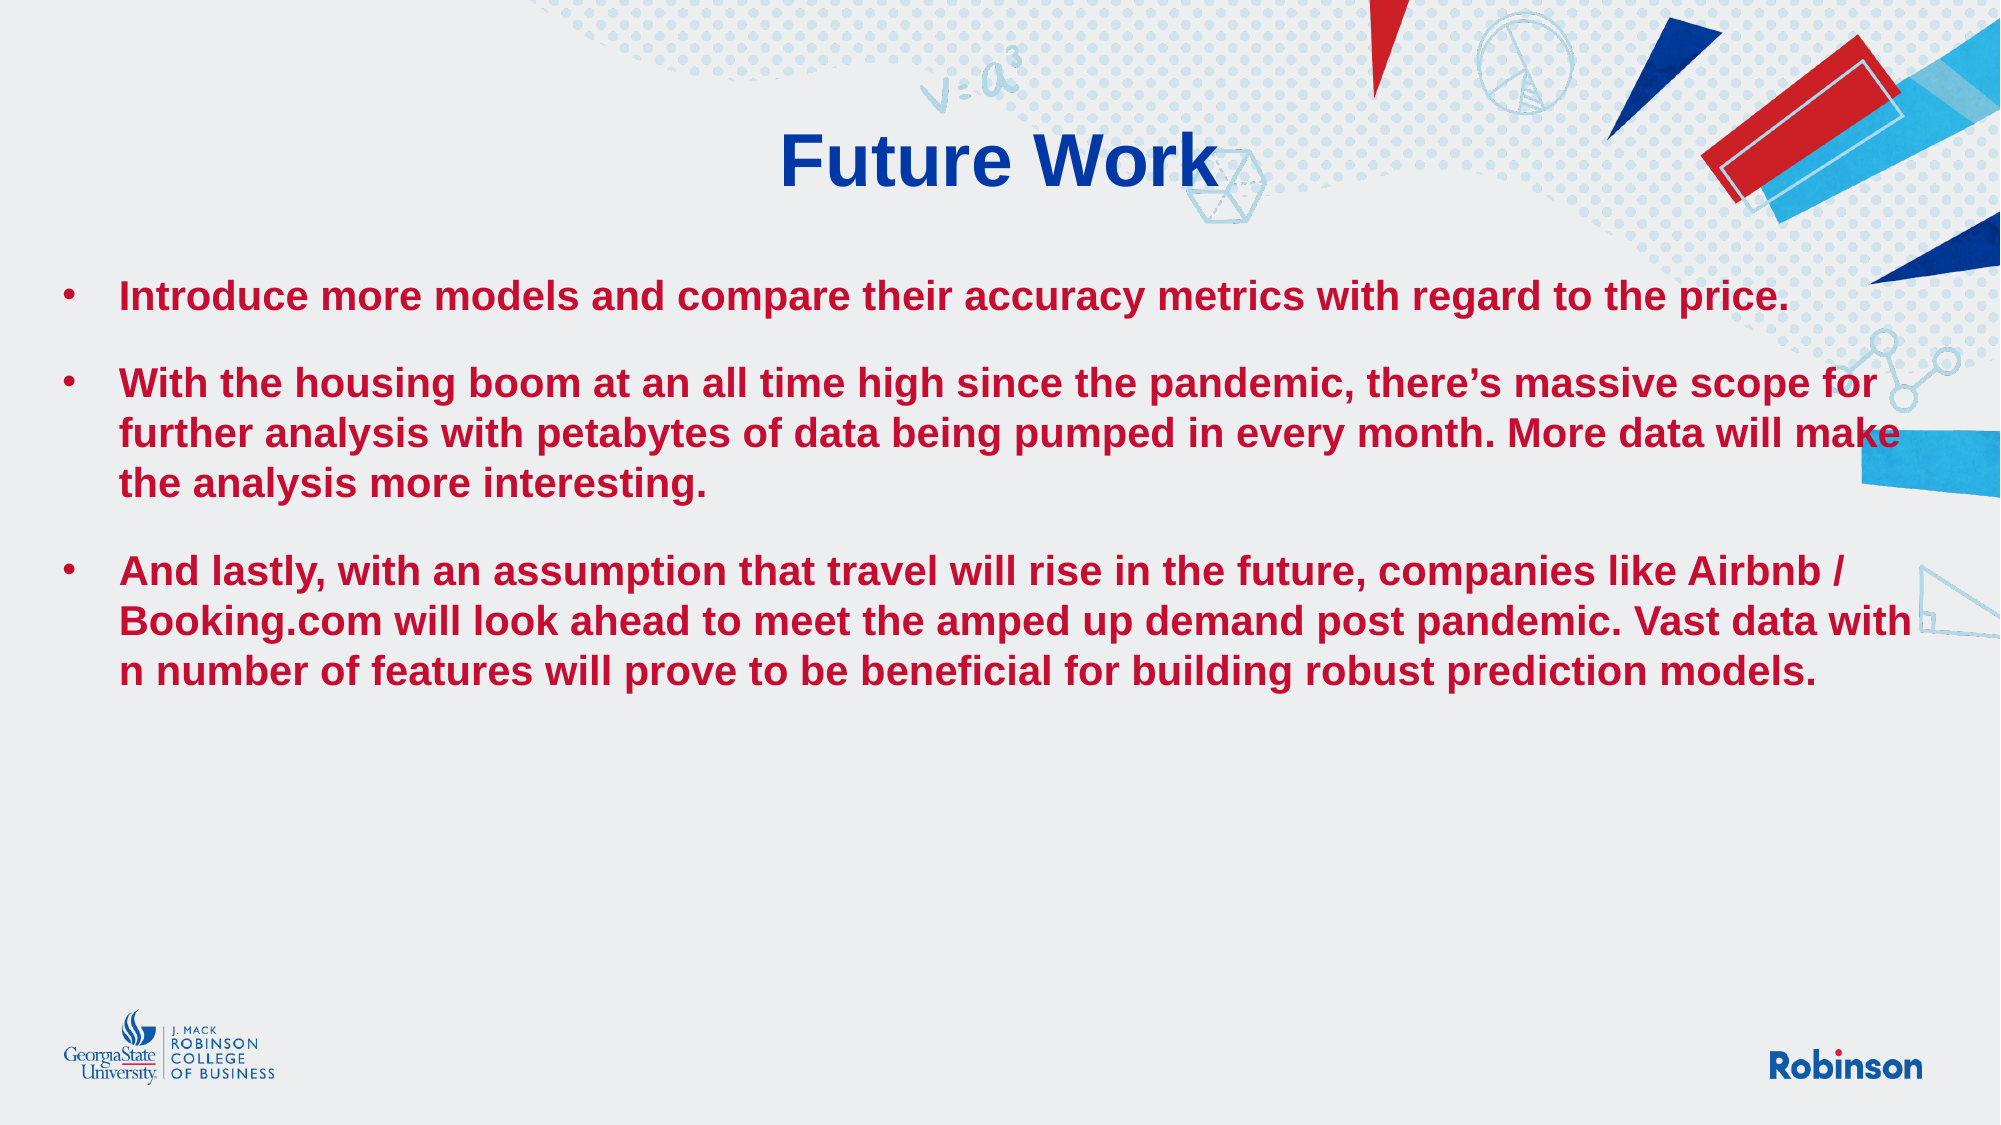

# Future Work
Introduce more models and compare their accuracy metrics with regard to the price.
With the housing boom at an all time high since the pandemic, there’s massive scope for further analysis with petabytes of data being pumped in every month. More data will make the analysis more interesting.
And lastly, with an assumption that travel will rise in the future, companies like Airbnb / Booking.com will look ahead to meet the amped up demand post pandemic. Vast data with n number of features will prove to be beneficial for building robust prediction models.